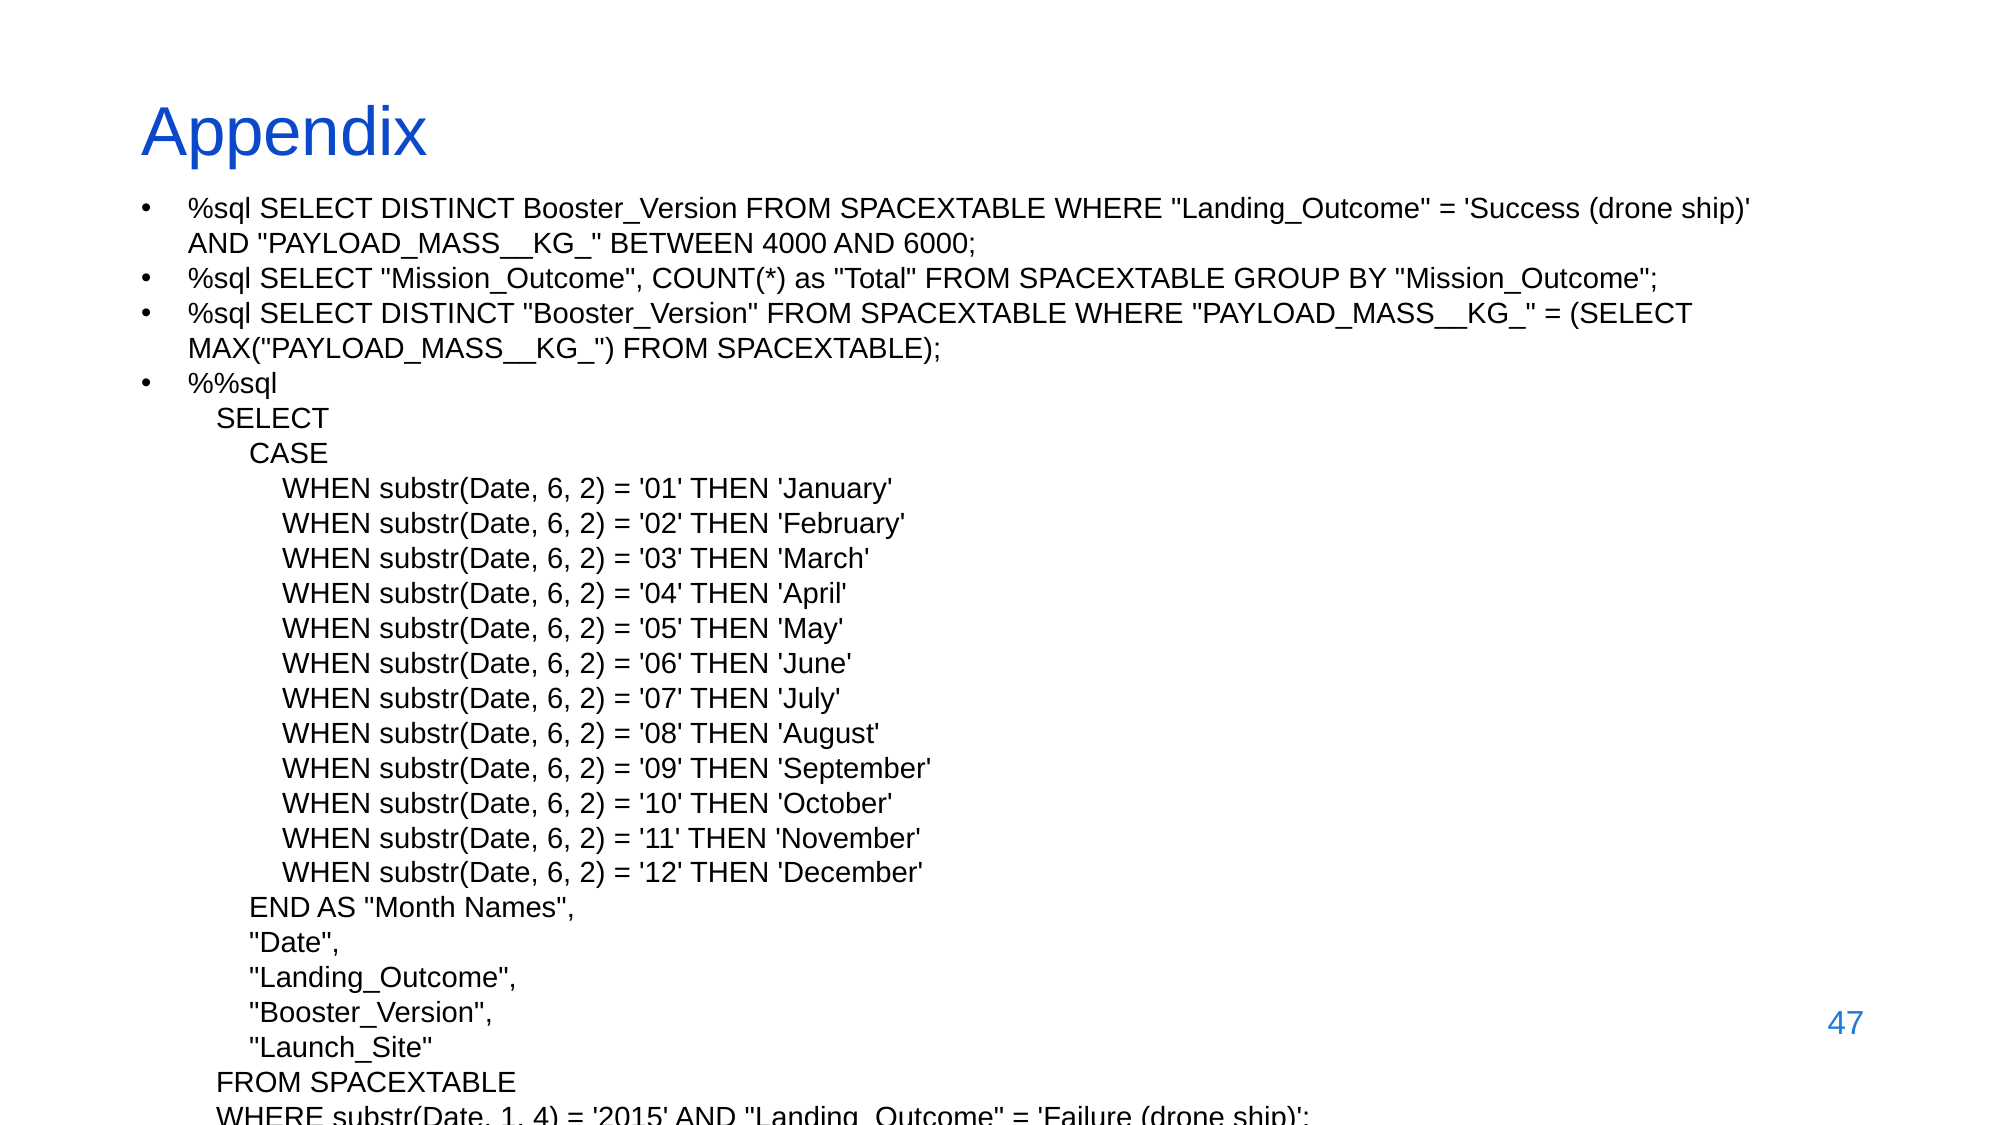

Appendix
%sql SELECT DISTINCT Booster_Version FROM SPACEXTABLE WHERE "Landing_Outcome" = 'Success (drone ship)' AND "PAYLOAD_MASS__KG_" BETWEEN 4000 AND 6000;
%sql SELECT "Mission_Outcome", COUNT(*) as "Total" FROM SPACEXTABLE GROUP BY "Mission_Outcome";
%sql SELECT DISTINCT "Booster_Version" FROM SPACEXTABLE WHERE "PAYLOAD_MASS__KG_" = (SELECT MAX("PAYLOAD_MASS__KG_") FROM SPACEXTABLE);
%%sql
SELECT
    CASE
        WHEN substr(Date, 6, 2) = '01' THEN 'January'
        WHEN substr(Date, 6, 2) = '02' THEN 'February'
        WHEN substr(Date, 6, 2) = '03' THEN 'March'
        WHEN substr(Date, 6, 2) = '04' THEN 'April'
        WHEN substr(Date, 6, 2) = '05' THEN 'May'
        WHEN substr(Date, 6, 2) = '06' THEN 'June'
        WHEN substr(Date, 6, 2) = '07' THEN 'July'
        WHEN substr(Date, 6, 2) = '08' THEN 'August'
        WHEN substr(Date, 6, 2) = '09' THEN 'September'
        WHEN substr(Date, 6, 2) = '10' THEN 'October'
        WHEN substr(Date, 6, 2) = '11' THEN 'November'
        WHEN substr(Date, 6, 2) = '12' THEN 'December'
    END AS "Month Names",
    "Date",
    "Landing_Outcome",
    "Booster_Version",
    "Launch_Site"
FROM SPACEXTABLE
WHERE substr(Date, 1, 4) = '2015' AND "Landing_Outcome" = 'Failure (drone ship)';
47